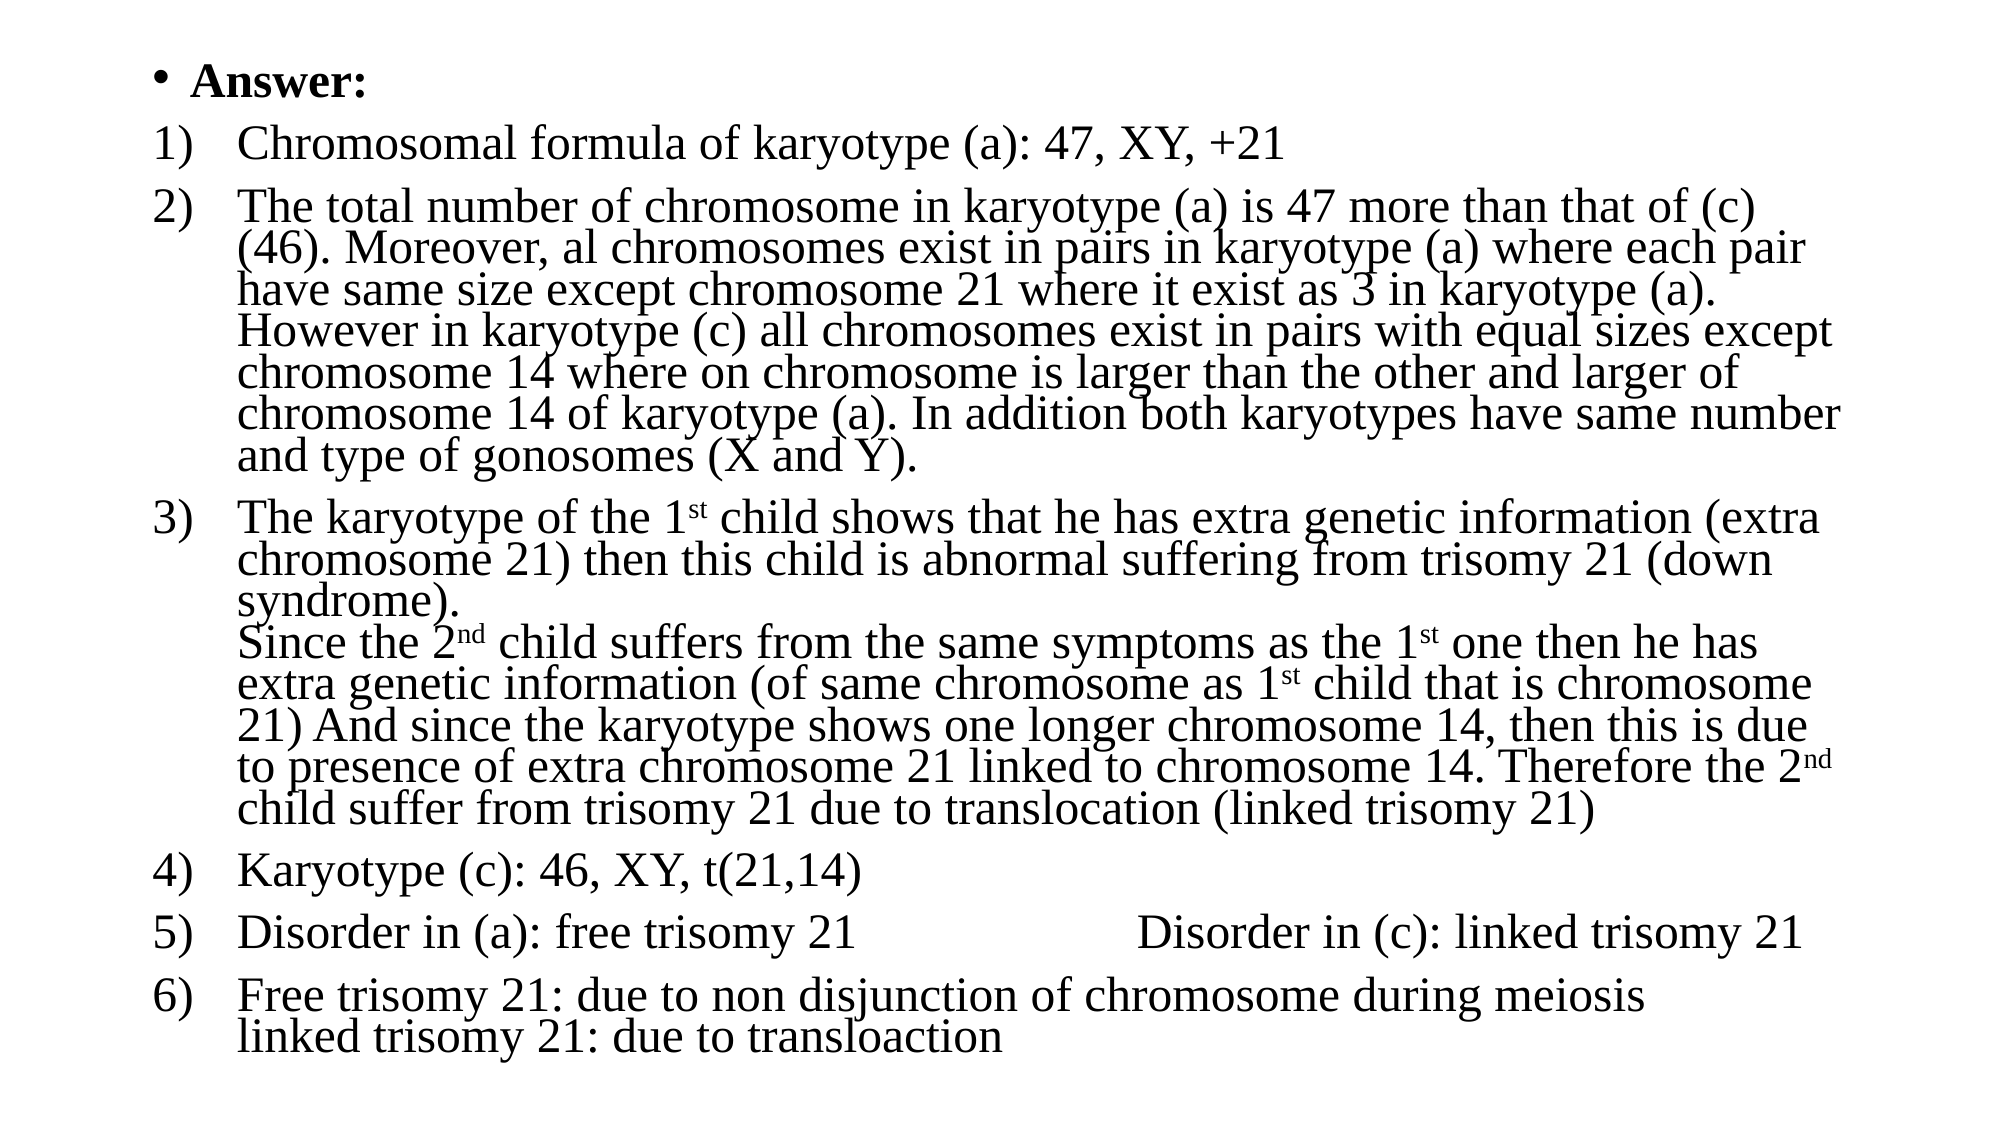

Answer:
Chromosomal formula of karyotype (a): 47, XY, +21
The total number of chromosome in karyotype (a) is 47 more than that of (c) (46). Moreover, al chromosomes exist in pairs in karyotype (a) where each pair have same size except chromosome 21 where it exist as 3 in karyotype (a). However in karyotype (c) all chromosomes exist in pairs with equal sizes except chromosome 14 where on chromosome is larger than the other and larger of chromosome 14 of karyotype (a). In addition both karyotypes have same number and type of gonosomes (X and Y).
The karyotype of the 1st child shows that he has extra genetic information (extra chromosome 21) then this child is abnormal suffering from trisomy 21 (down syndrome).
Since the 2nd child suffers from the same symptoms as the 1st one then he has extra genetic information (of same chromosome as 1st child that is chromosome 21) And since the karyotype shows one longer chromosome 14, then this is due to presence of extra chromosome 21 linked to chromosome 14. Therefore the 2nd child suffer from trisomy 21 due to translocation (linked trisomy 21)
Karyotype (c): 46, XY, t(21,14)
Disorder in (a): free trisomy 21		Disorder in (c): linked trisomy 21
Free trisomy 21: due to non disjunction of chromosome during meiosis
linked trisomy 21: due to transloaction